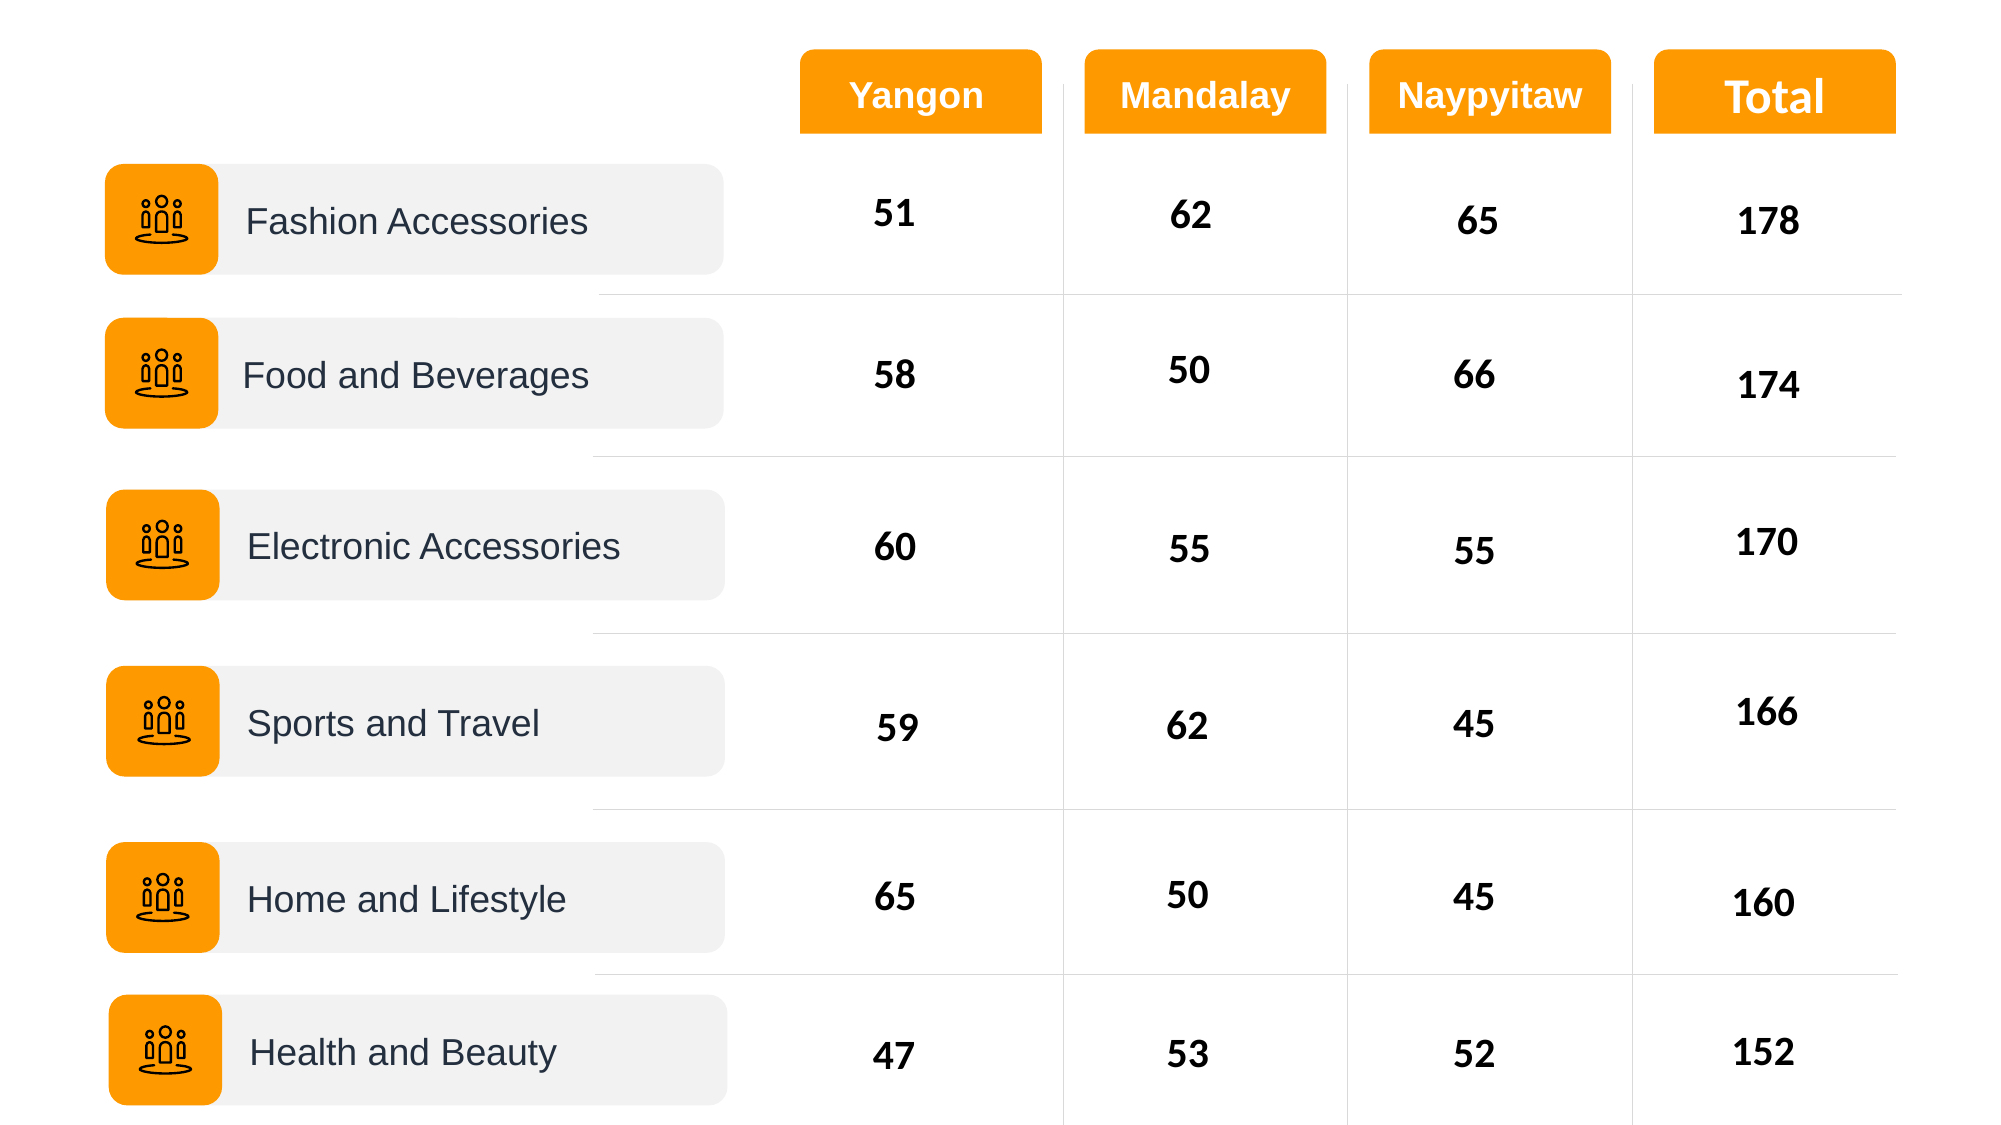

Yangon
Mandalay
Naypyitaw
Total

    51
62
Fashion Accessories
65
   178

Food and Beverages

50

58
66

   174

     170
Electronic Accessories
     60
55
        55

     166
Sports and Travel
45
62
59

50
65
45
Home and Lifestyle
      160

Health and Beauty
      152
53
52
47

3